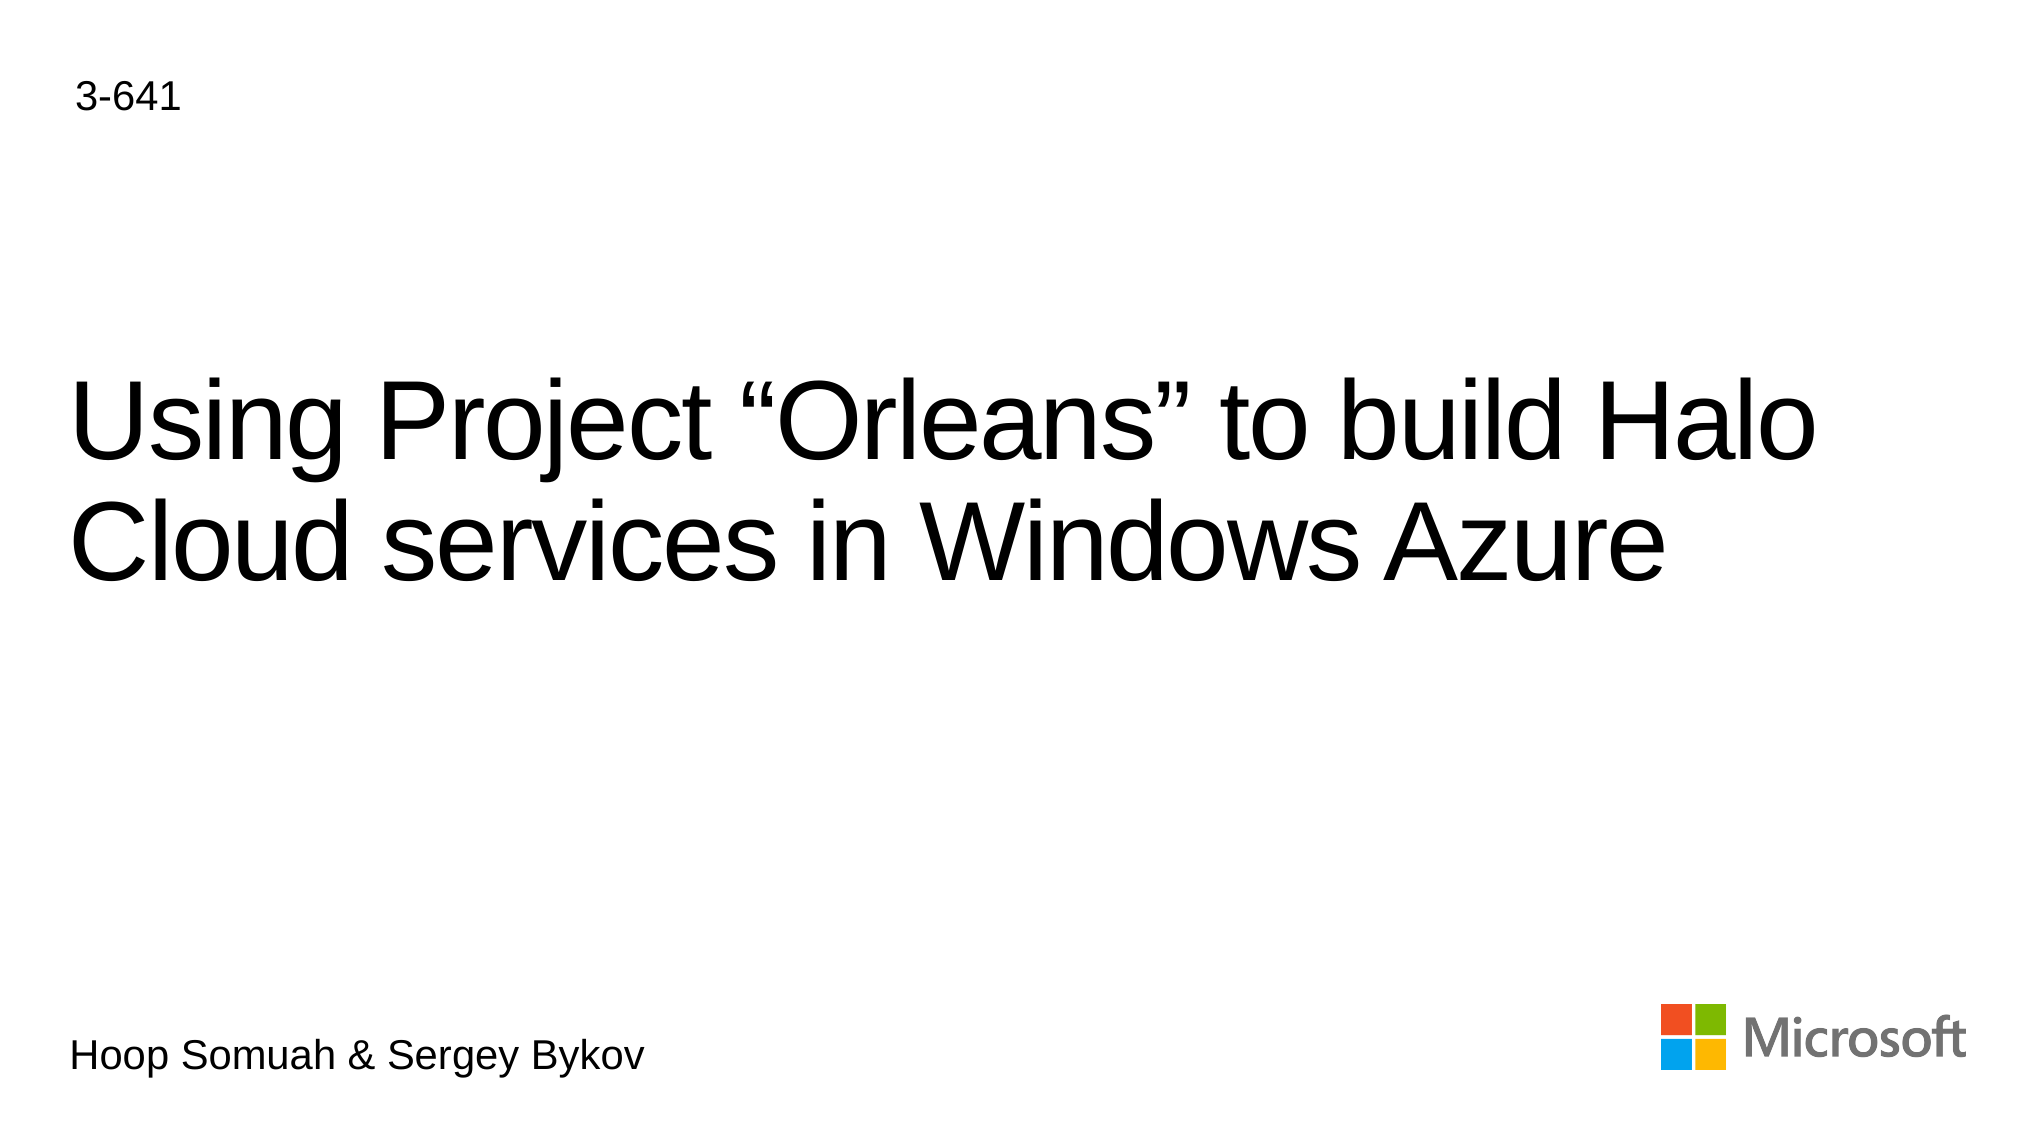

3-641
# Using Project “Orleans” to build Halo Cloud services in Windows Azure
Hoop Somuah & Sergey Bykov